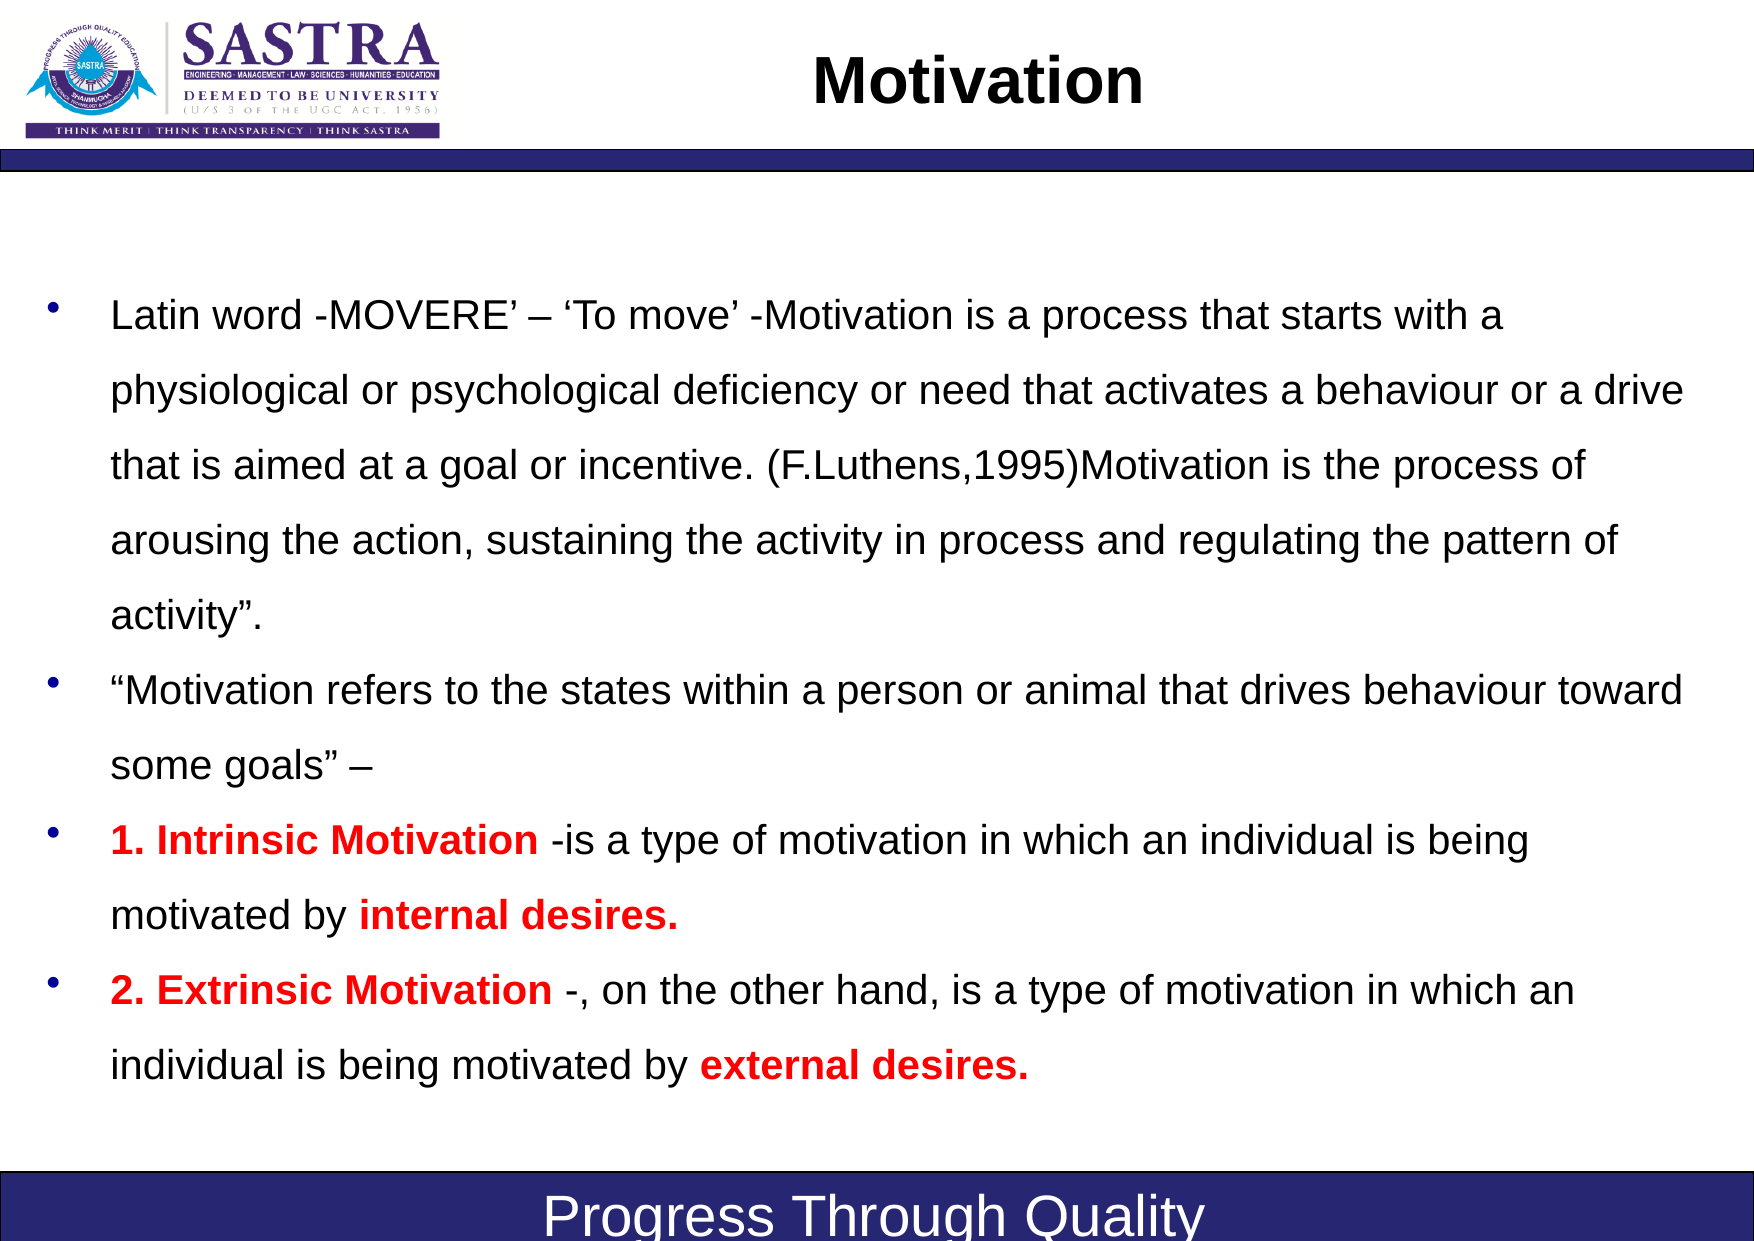

# Motivation

Latin word -MOVERE’ – ‘To move’ -Motivation is a process that starts with a physiological or psychological deficiency or need that activates a behaviour or a drive that is aimed at a goal or incentive. (F.Luthens,1995)Motivation is the process of arousing the action, sustaining the activity in process and regulating the pattern of activity”.
“Motivation refers to the states within a person or animal that drives behaviour toward some goals” –
1. Intrinsic Motivation -is a type of motivation in which an individual is being motivated by internal desires.
2. Extrinsic Motivation -, on the other hand, is a type of motivation in which an individual is being motivated by external desires.